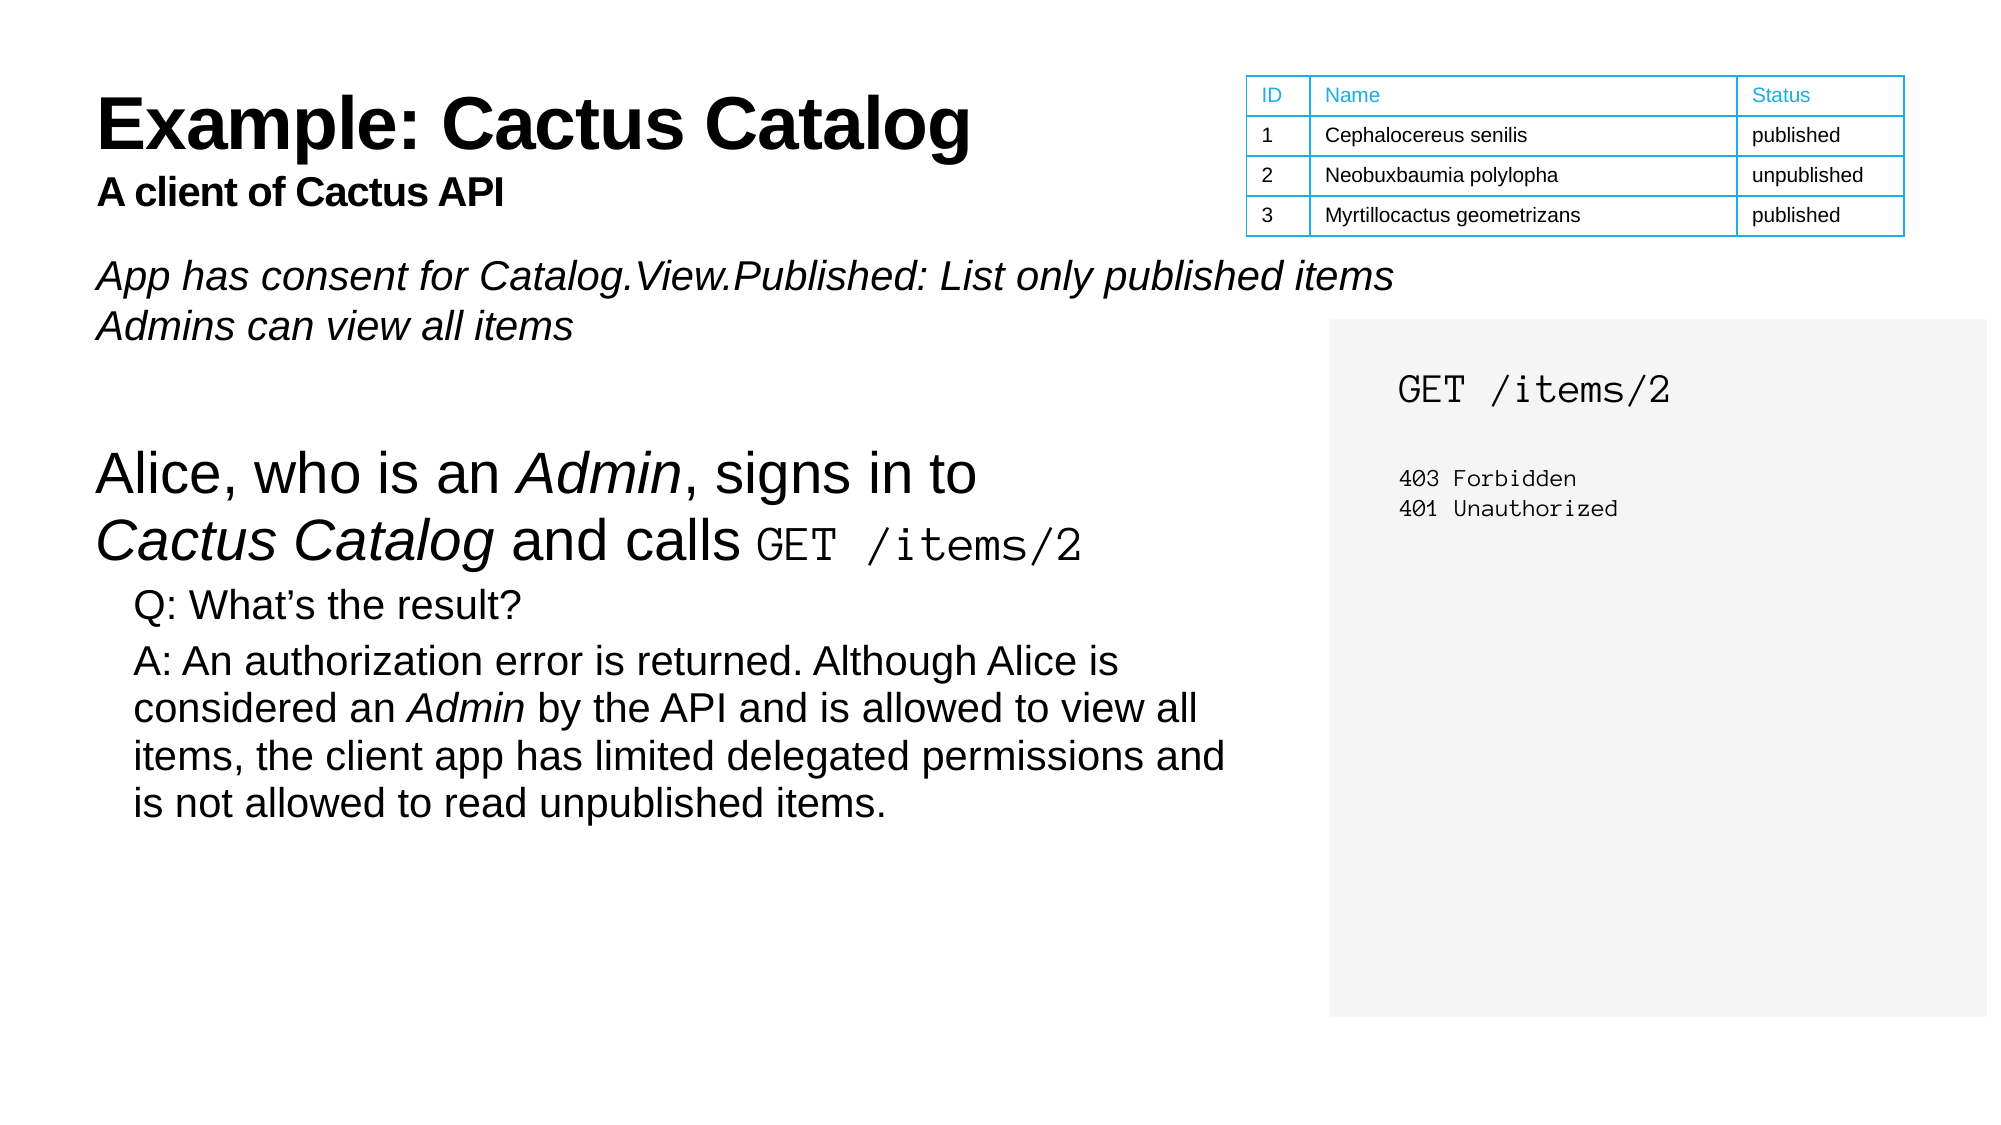

# Example: Cactus Catalog A client of Cactus API
| ID | Name | Status |
| --- | --- | --- |
| 1 | Cephalocereus senilis | published |
| 2 | Neobuxbaumia polylopha | unpublished |
| 3 | Myrtillocactus geometrizans | published |
App has consent for Catalog.View.Published: List only published items
Admins can view all items

GET /items/2

403 Forbidden
401 Unauthorized
Alice, who is an Admin, signs in to Cactus Catalog and calls GET /items/2
Q: What’s the result?
A: An authorization error is returned. Although Alice is considered an Admin by the API and is allowed to view all items, the client app has limited delegated permissions and is not allowed to read unpublished items.